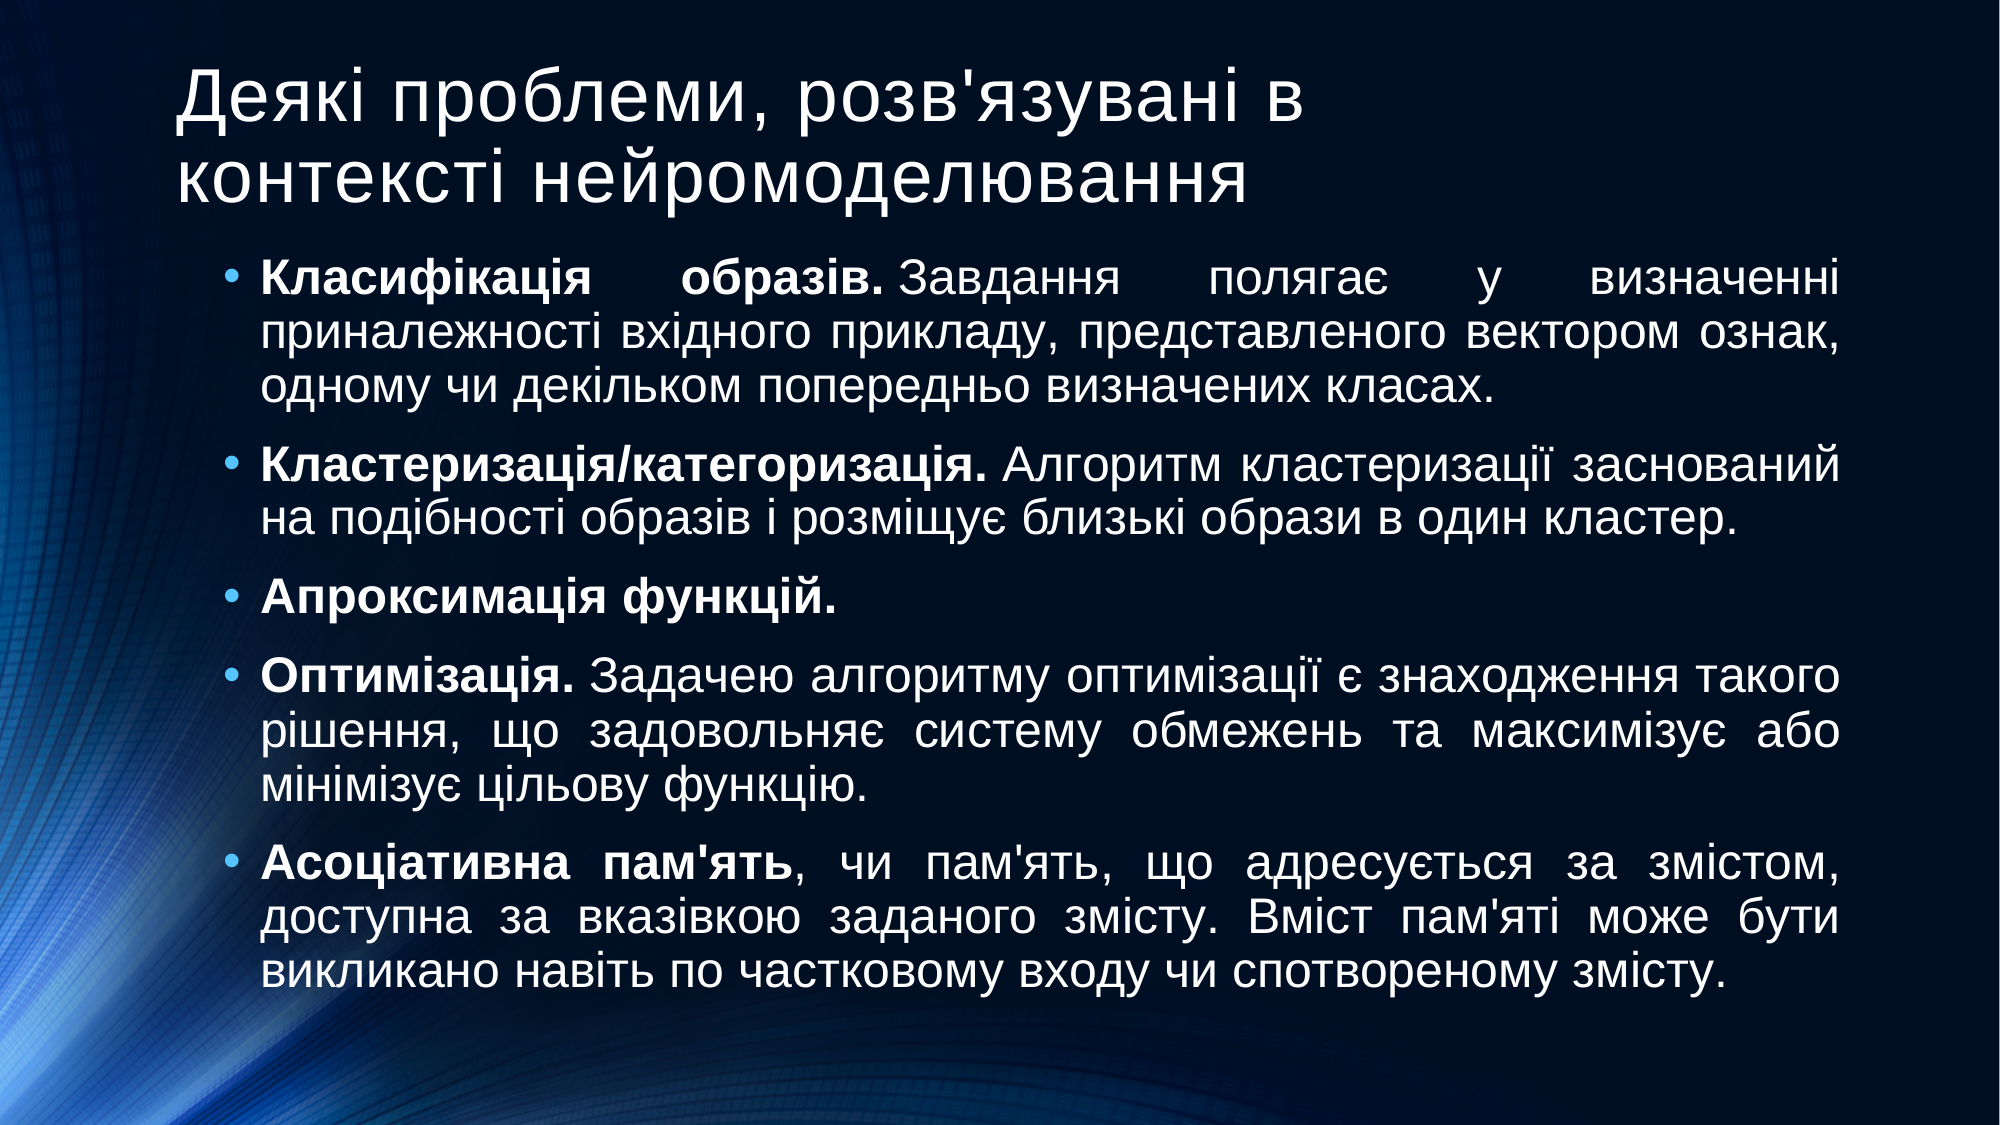

# Деякі проблеми, розв'язувані в контексті нейромоделювання
Класифікація образів. Завдання полягає у визначенні приналежності вхідного прикладу, представленого вектором ознак, одному чи декільком попередньо визначених класах.
Кластеризація/категоризація. Алгоритм кластеризації заснований на подібності образів і розміщує близькі образи в один кластер.
Апроксимація функцій.
Оптимізація. Задачею алгоритму оптимізації є знаходження такого рішення, що задовольняє систему обмежень та максимізує або мінімізує цільову функцію.
Асоціативна пам'ять, чи пам'ять, що адресується за змістом, доступна за вказівкою заданого змісту. Вміст пам'яті може бути викликано навіть по частковому входу чи спотвореному змісту.